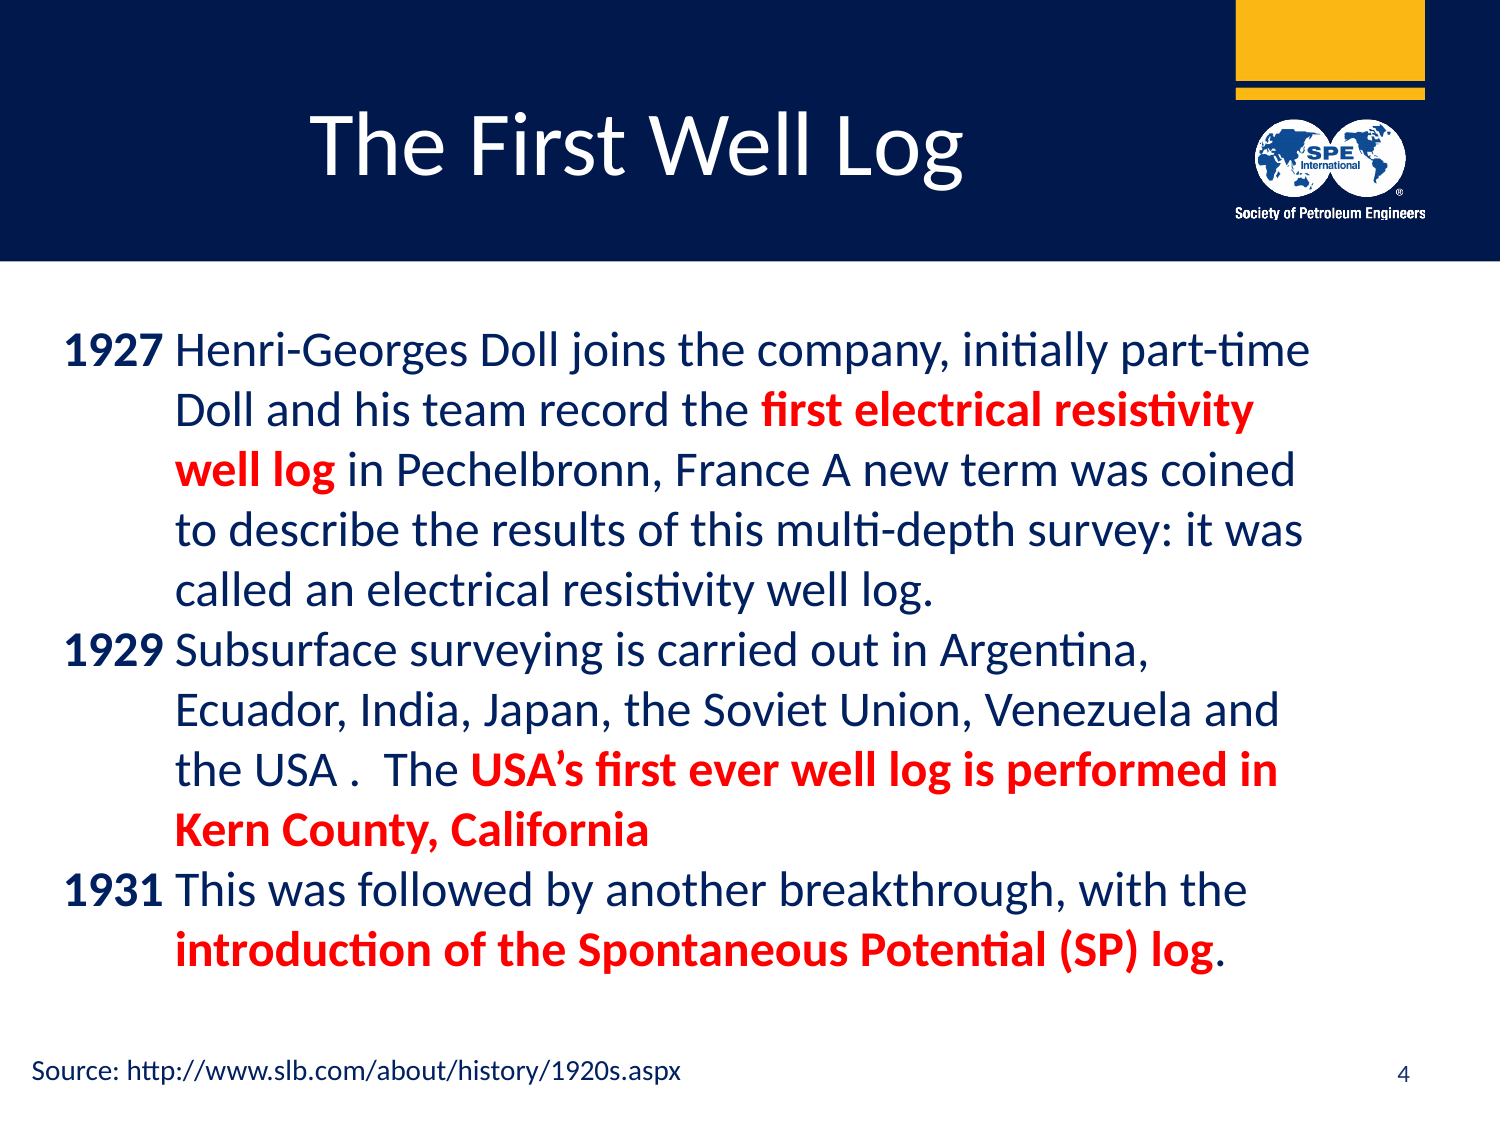

# The First Well Log
1927 Henri-Georges Doll joins the company, initially part-time Doll and his team record the first electrical resistivity well log in Pechelbronn, France A new term was coined to describe the results of this multi-depth survey: it was called an electrical resistivity well log.
1929 Subsurface surveying is carried out in Argentina, Ecuador, India, Japan, the Soviet Union, Venezuela and the USA .  The USA’s first ever well log is performed in Kern County, California
1931 This was followed by another breakthrough, with the introduction of the Spontaneous Potential (SP) log.

4
Source: http://www.slb.com/about/history/1920s.aspx